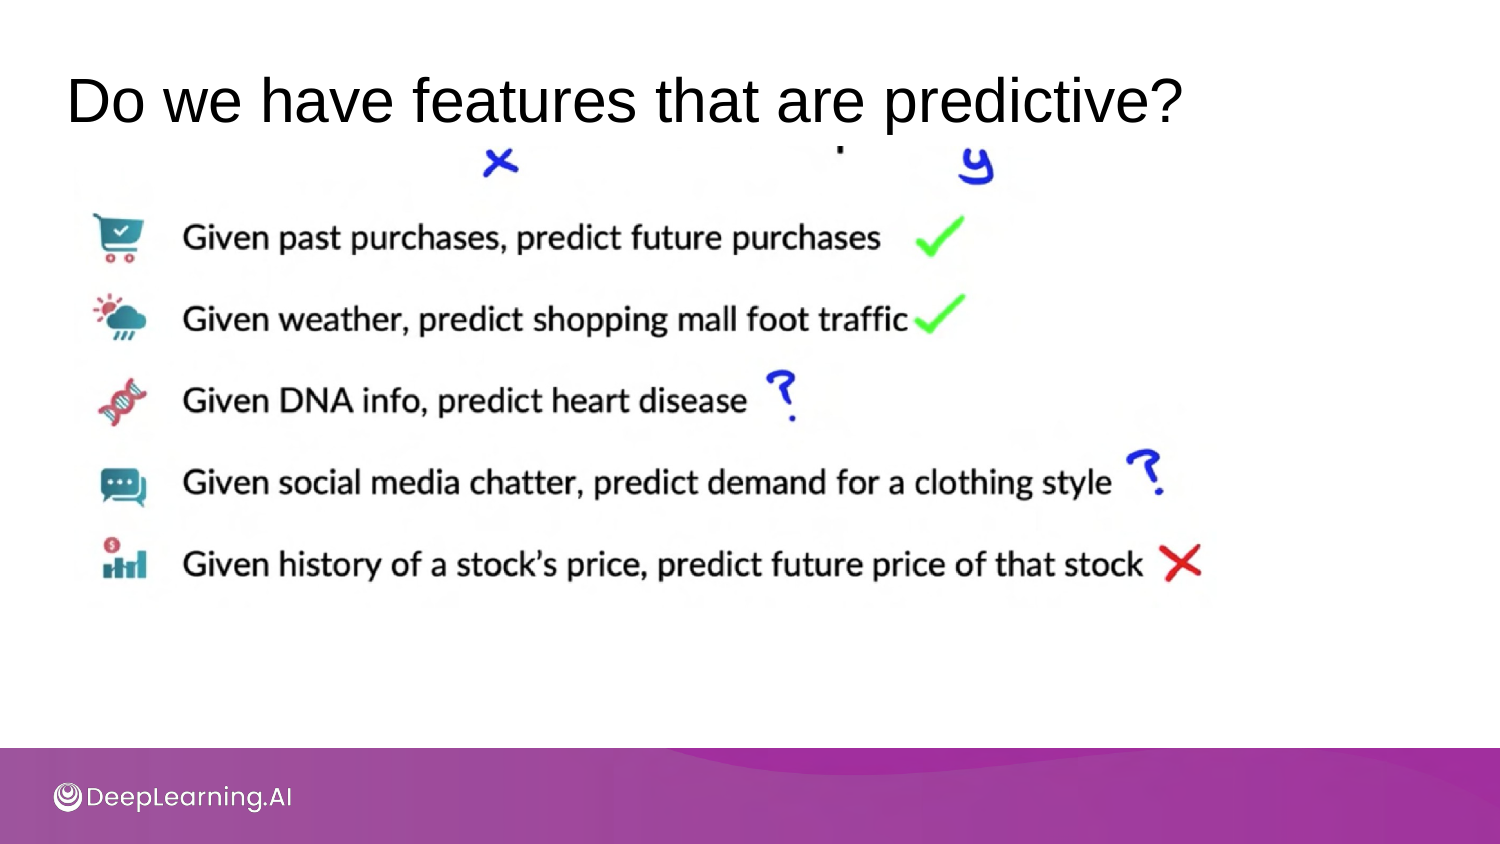

# Do we have features that are predictive?

Given past purchases, predict future purchases
Given weather, predict shopping mall foot traffic  Given DNA info, predict heart disease
Given social media chatter, predict demand for a clothing style  Given stock price history, predict future price